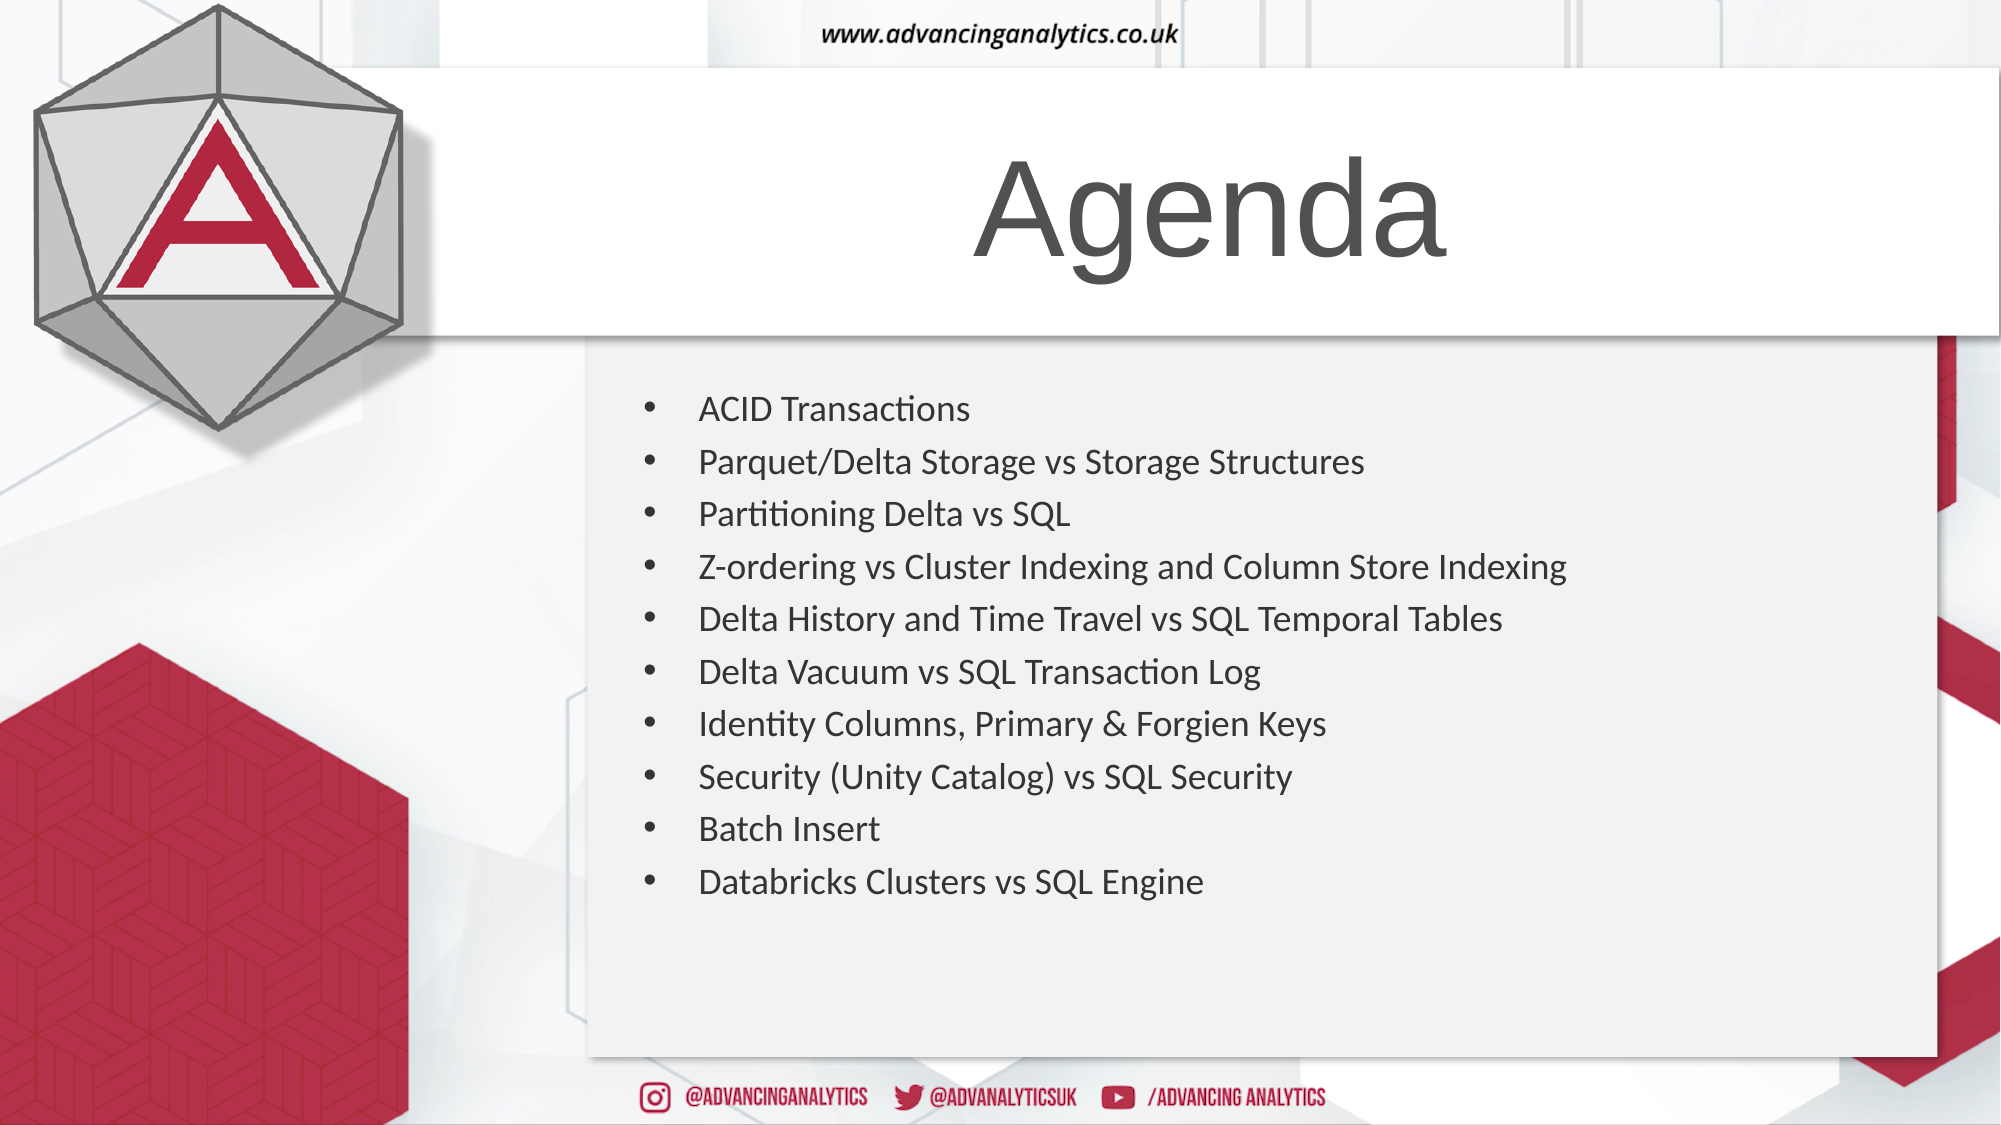

# Agenda
ACID Transactions
Parquet/Delta Storage vs Storage Structures
Partitioning Delta vs SQL
Z-ordering vs Cluster Indexing and Column Store Indexing
Delta History and Time Travel vs SQL Temporal Tables
Delta Vacuum vs SQL Transaction Log
Identity Columns, Primary & Forgien Keys
Security (Unity Catalog) vs SQL Security
Batch Insert
Databricks Clusters vs SQL Engine